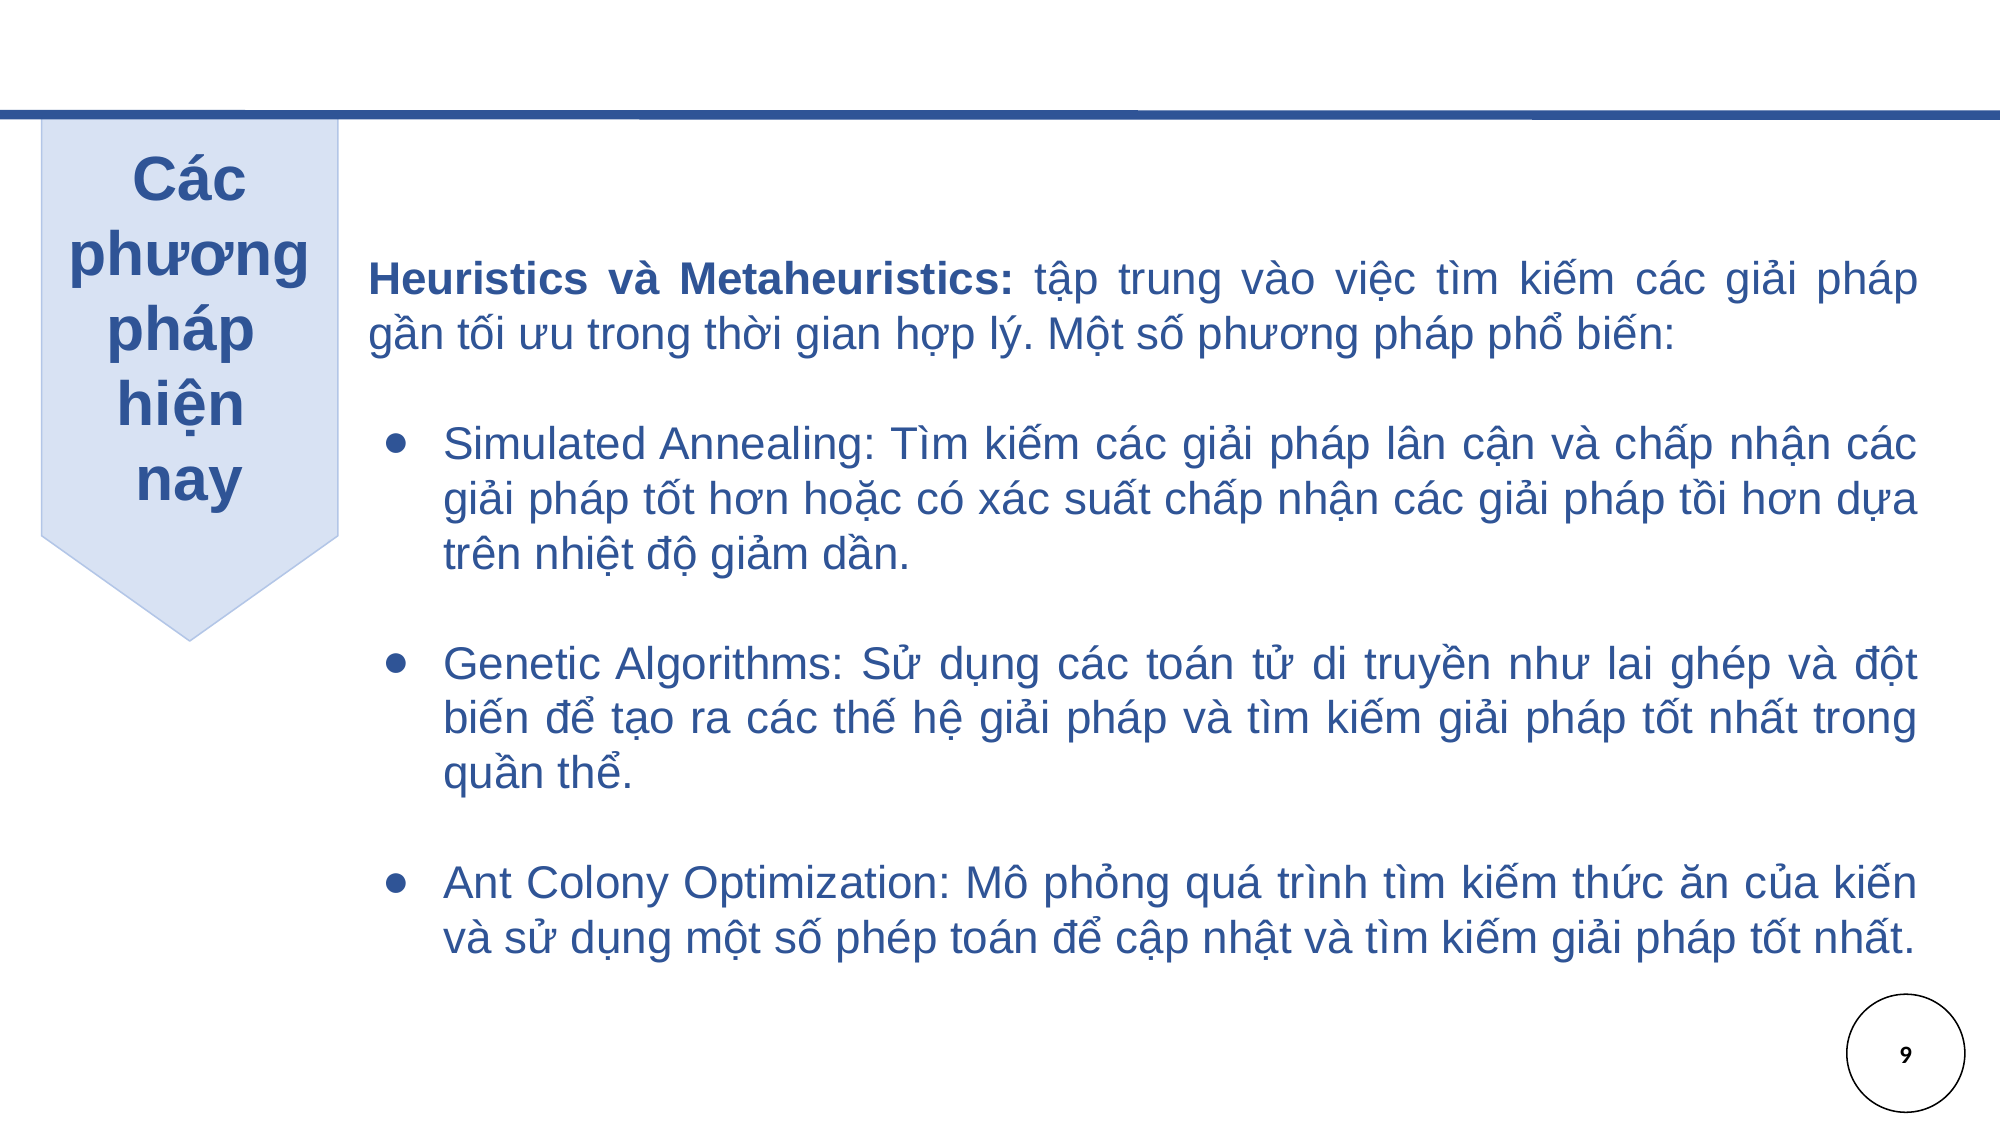

Các
phương
pháp
hiện
nay
Heuristics và Metaheuristics: tập trung vào việc tìm kiếm các giải pháp gần tối ưu trong thời gian hợp lý. Một số phương pháp phổ biến:

Simulated Annealing: Tìm kiếm các giải pháp lân cận và chấp nhận các giải pháp tốt hơn hoặc có xác suất chấp nhận các giải pháp tồi hơn dựa trên nhiệt độ giảm dần.

Genetic Algorithms: Sử dụng các toán tử di truyền như lai ghép và đột biến để tạo ra các thế hệ giải pháp và tìm kiếm giải pháp tốt nhất trong quần thể.

Ant Colony Optimization: Mô phỏng quá trình tìm kiếm thức ăn của kiến và sử dụng một số phép toán để cập nhật và tìm kiếm giải pháp tốt nhất.
9